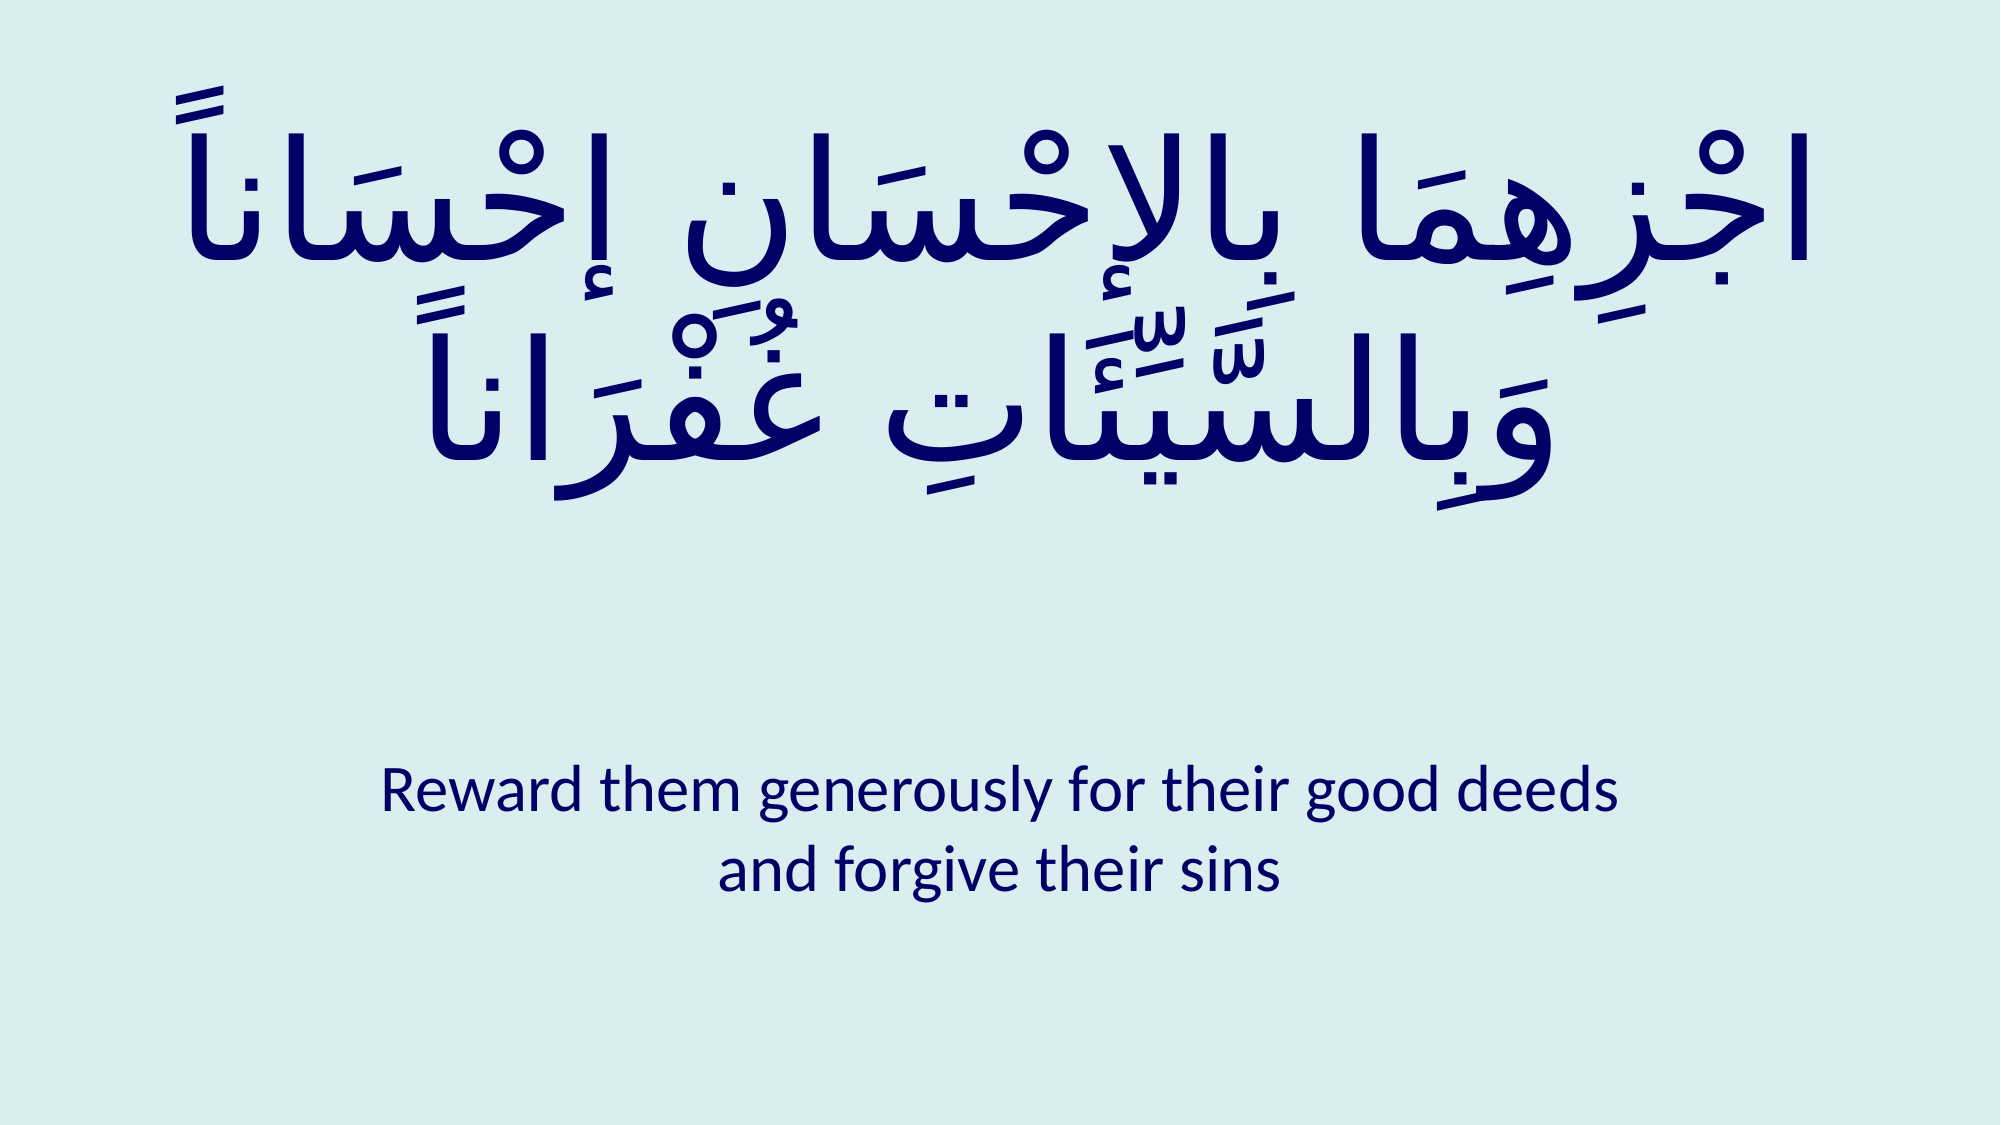

# اجْزِهِمَا بِالإحْسَانِ إحْسَاناً وَبِالسَّيِّئَاتِ غُفْرَاناً
Reward them generously for their good deeds and forgive their sins